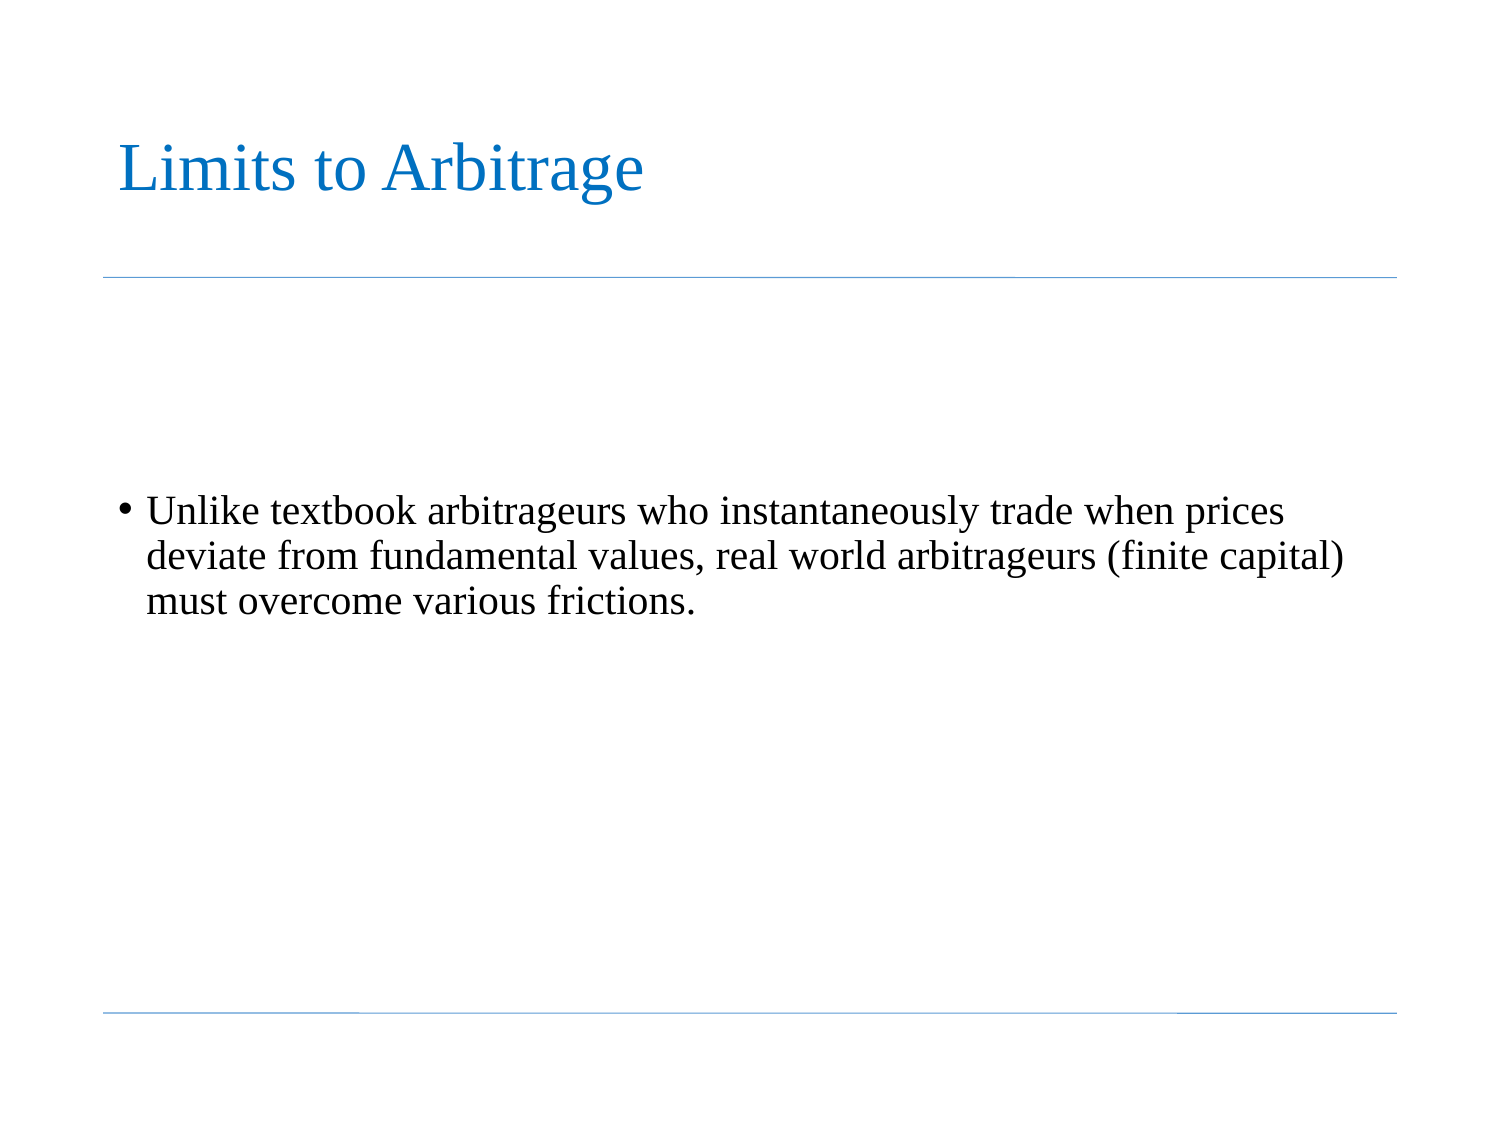

# Limits to Arbitrage

Unlike textbook arbitrageurs who instantaneously trade when prices deviate from fundamental values, real world arbitrageurs (finite capital) must overcome various frictions.